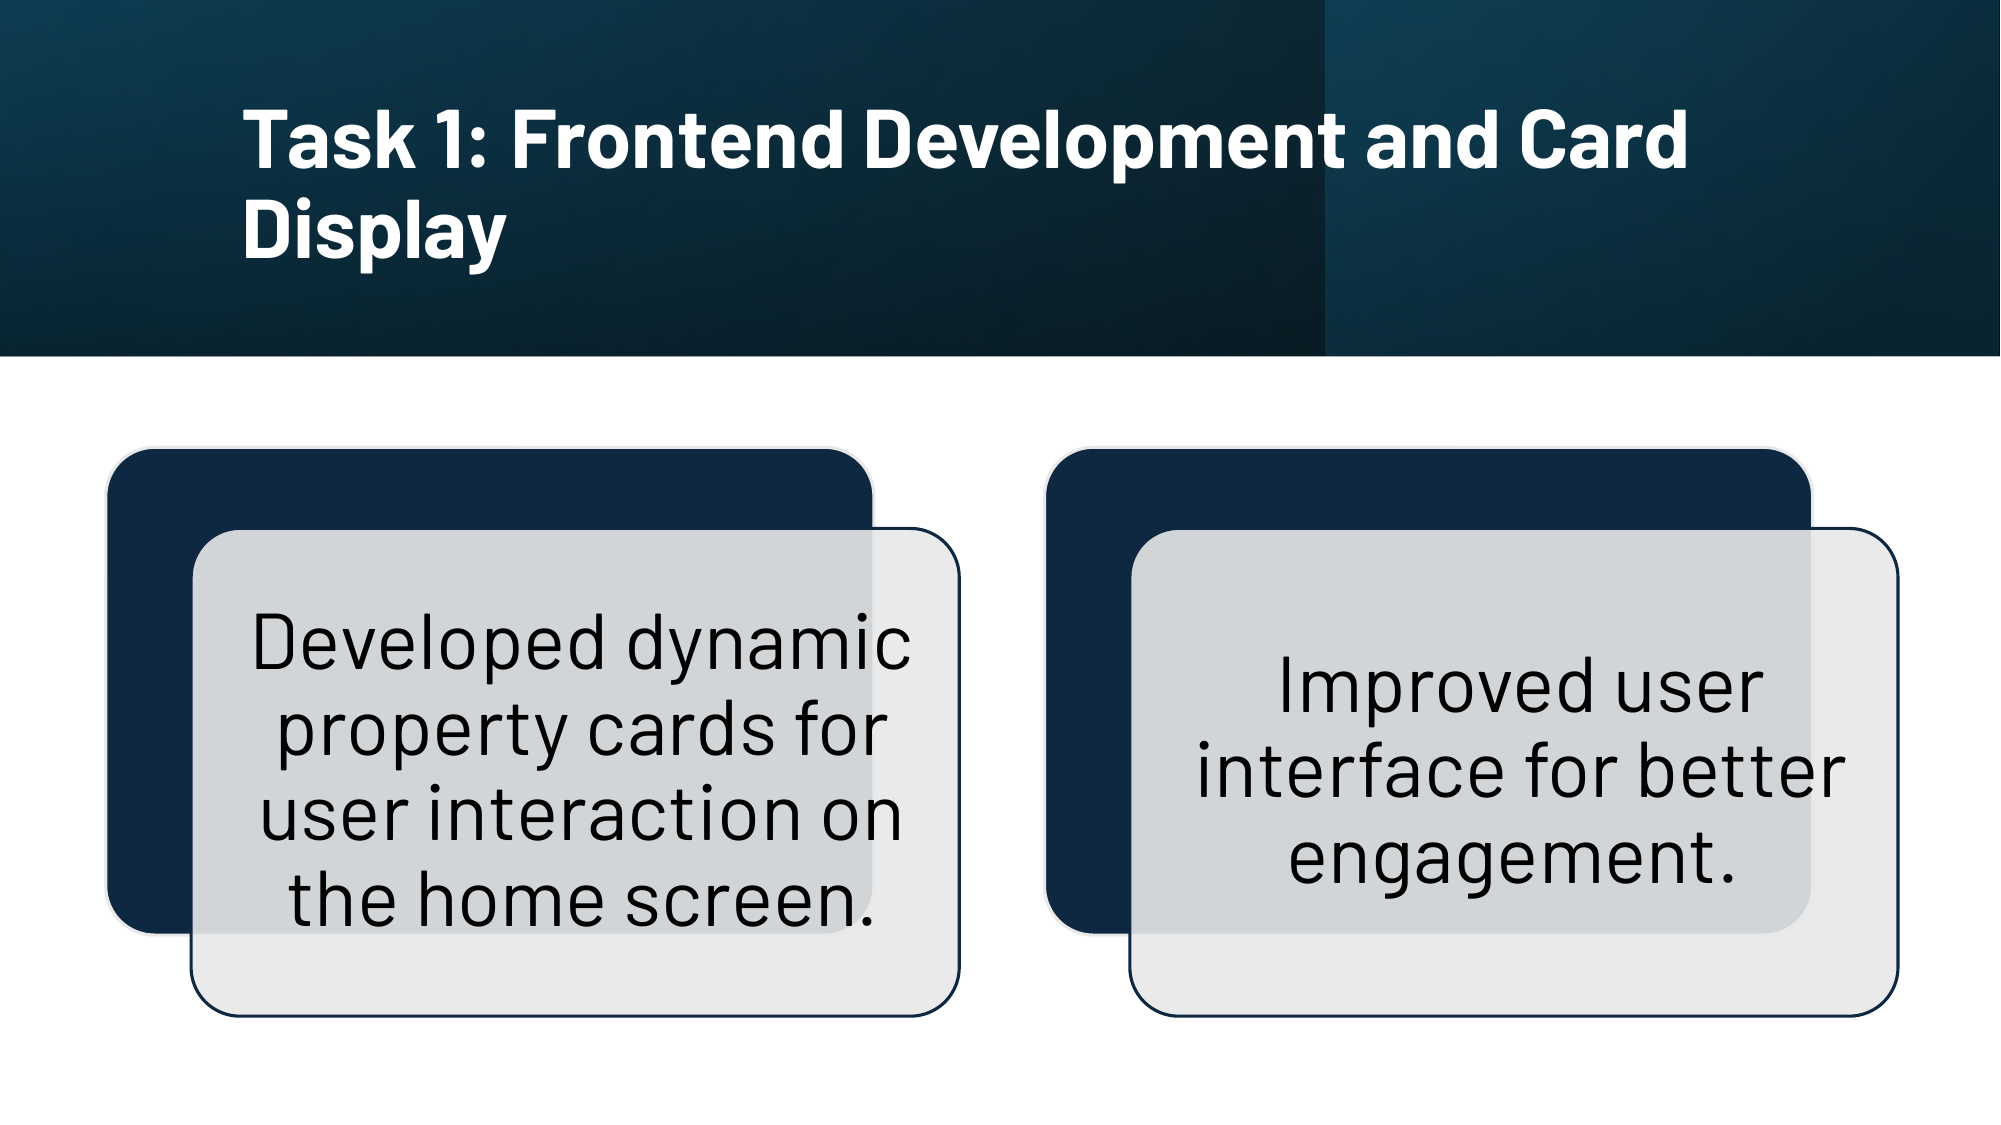

# Task 1: Frontend Development and Card Display
Developed dynamic property cards for user interaction on the home screen.
Improved user interface for better engagement.